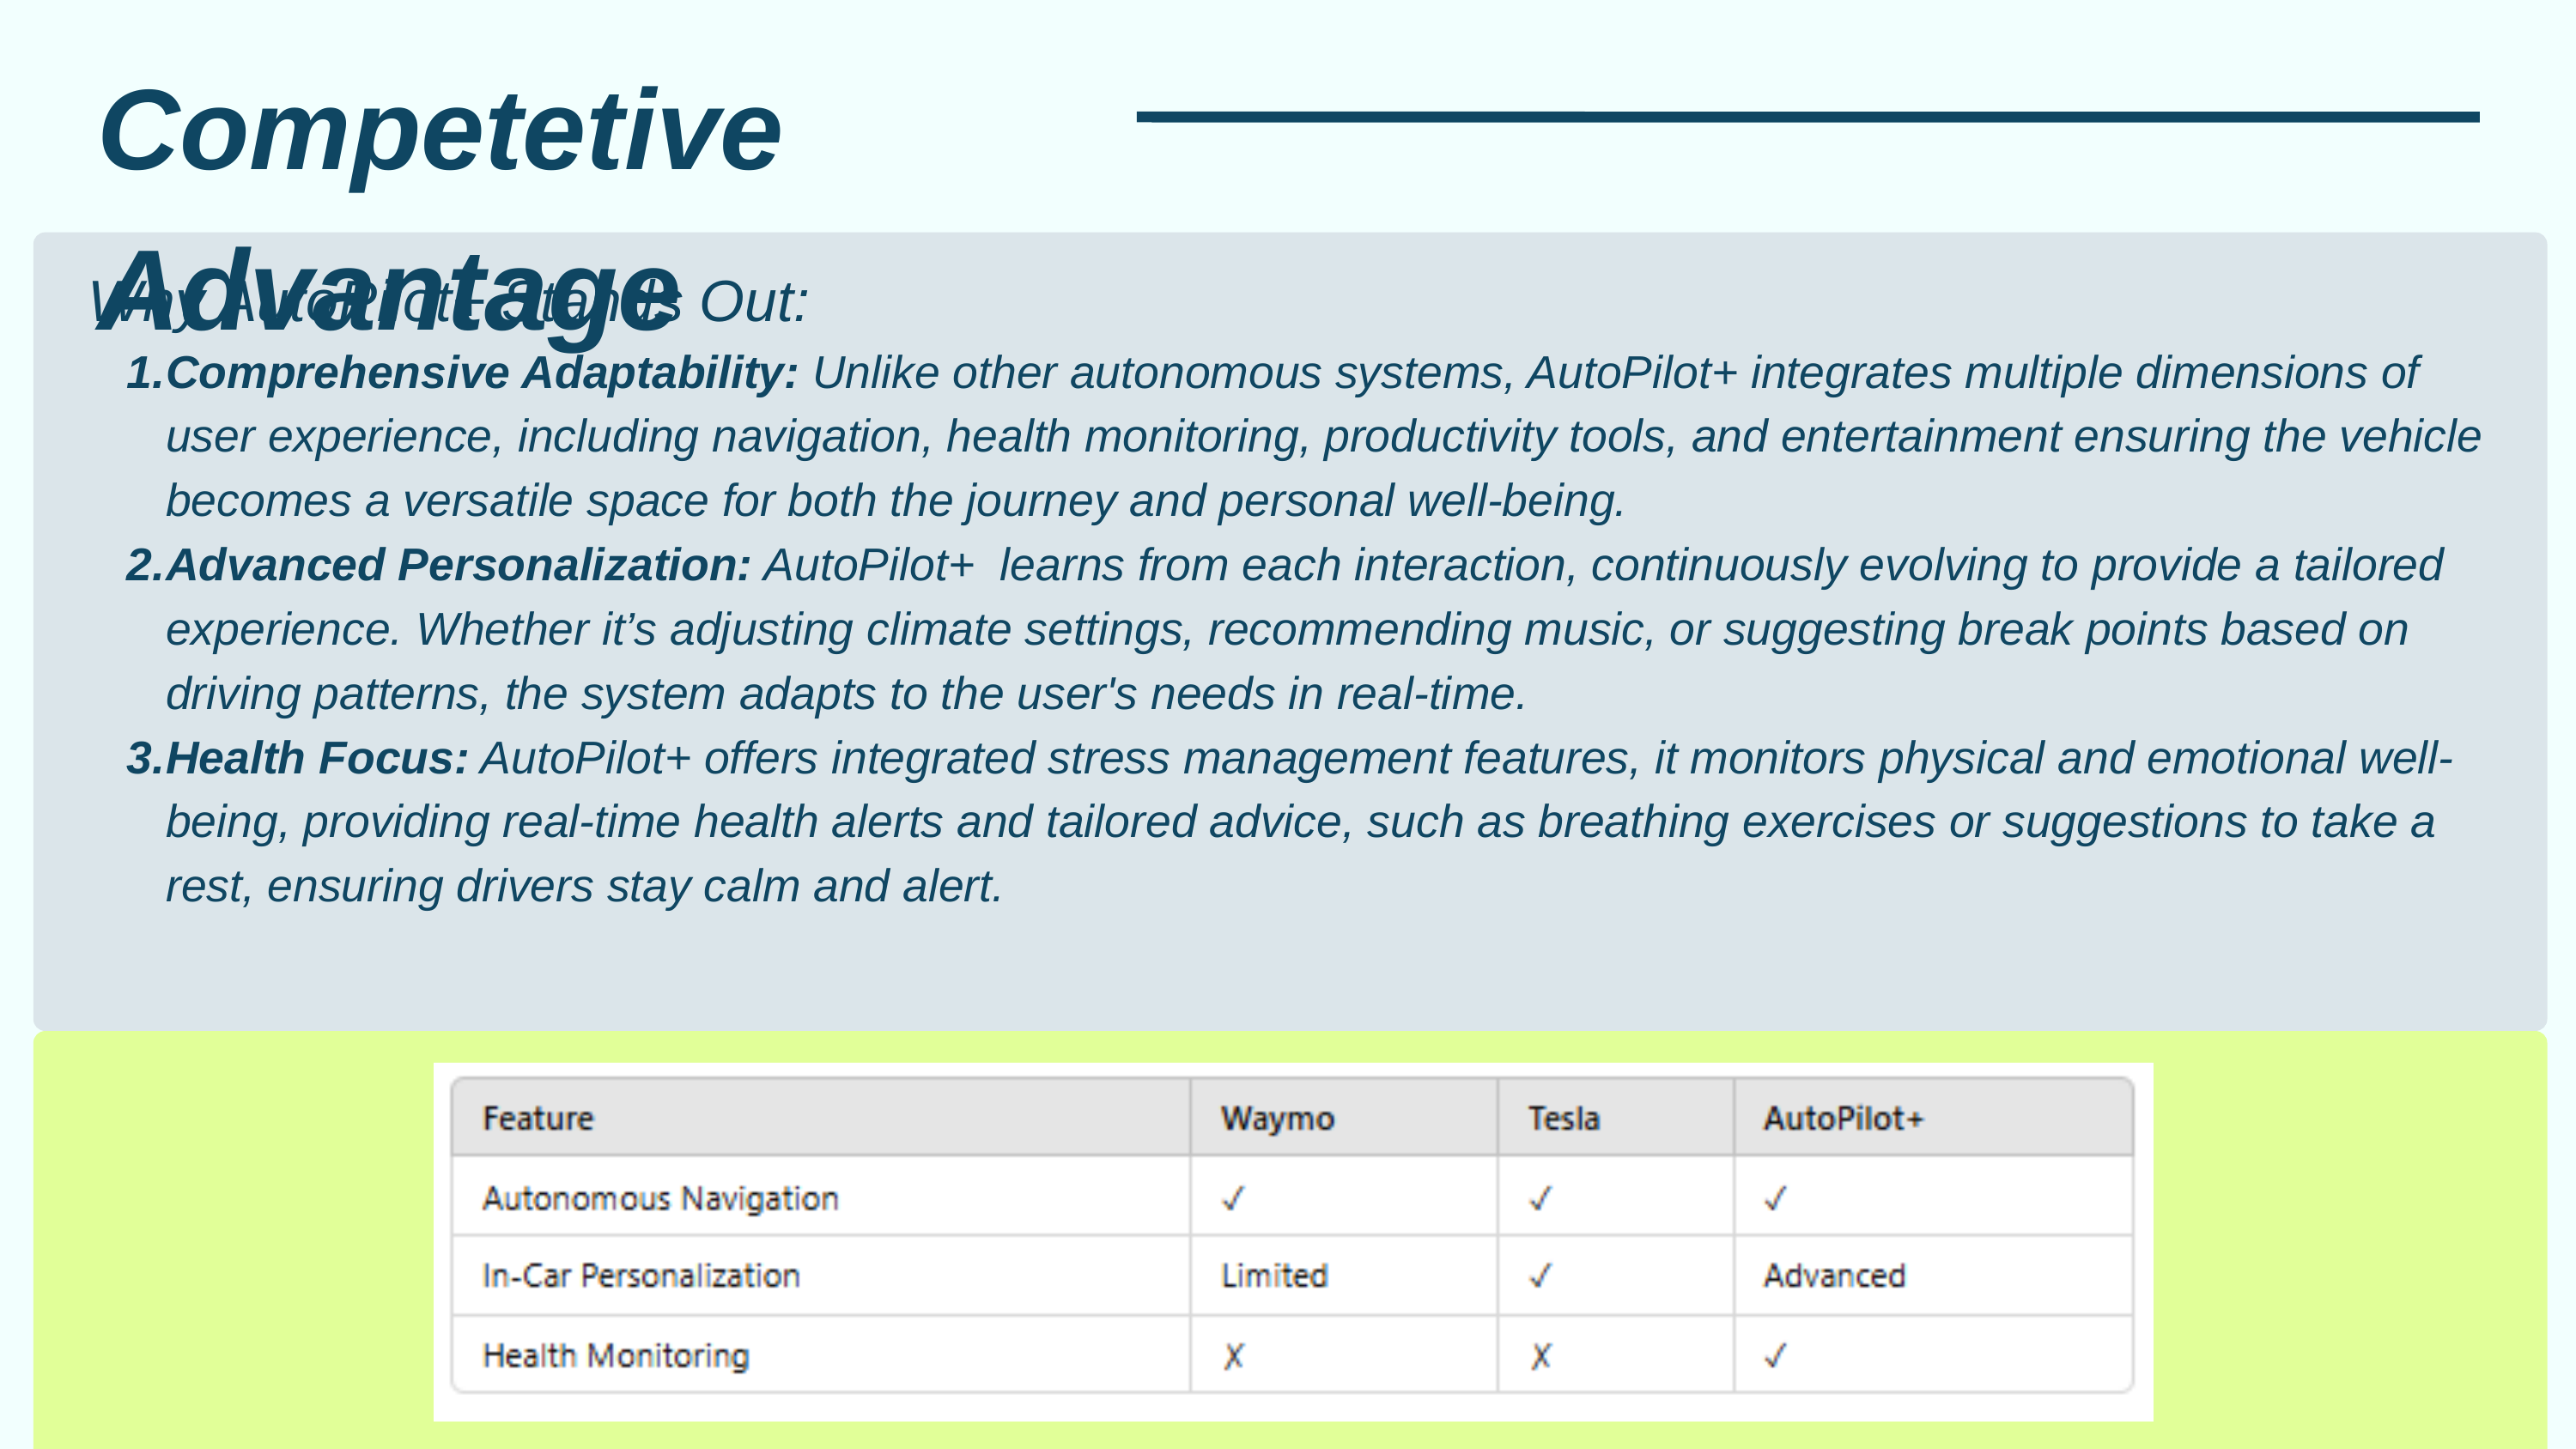

Competetive Advantage

Why AutoPilot+ Stands Out:
Comprehensive Adaptability: Unlike other autonomous systems, AutoPilot+ integrates multiple dimensions of user experience, including navigation, health monitoring, productivity tools, and entertainment ensuring the vehicle becomes a versatile space for both the journey and personal well-being.
Advanced Personalization: AutoPilot+  learns from each interaction, continuously evolving to provide a tailored experience. Whether it’s adjusting climate settings, recommending music, or suggesting break points based on driving patterns, the system adapts to the user's needs in real-time.
Health Focus: AutoPilot+ offers integrated stress management features, it monitors physical and emotional well-being, providing real-time health alerts and tailored advice, such as breathing exercises or suggestions to take a rest, ensuring drivers stay calm and alert.